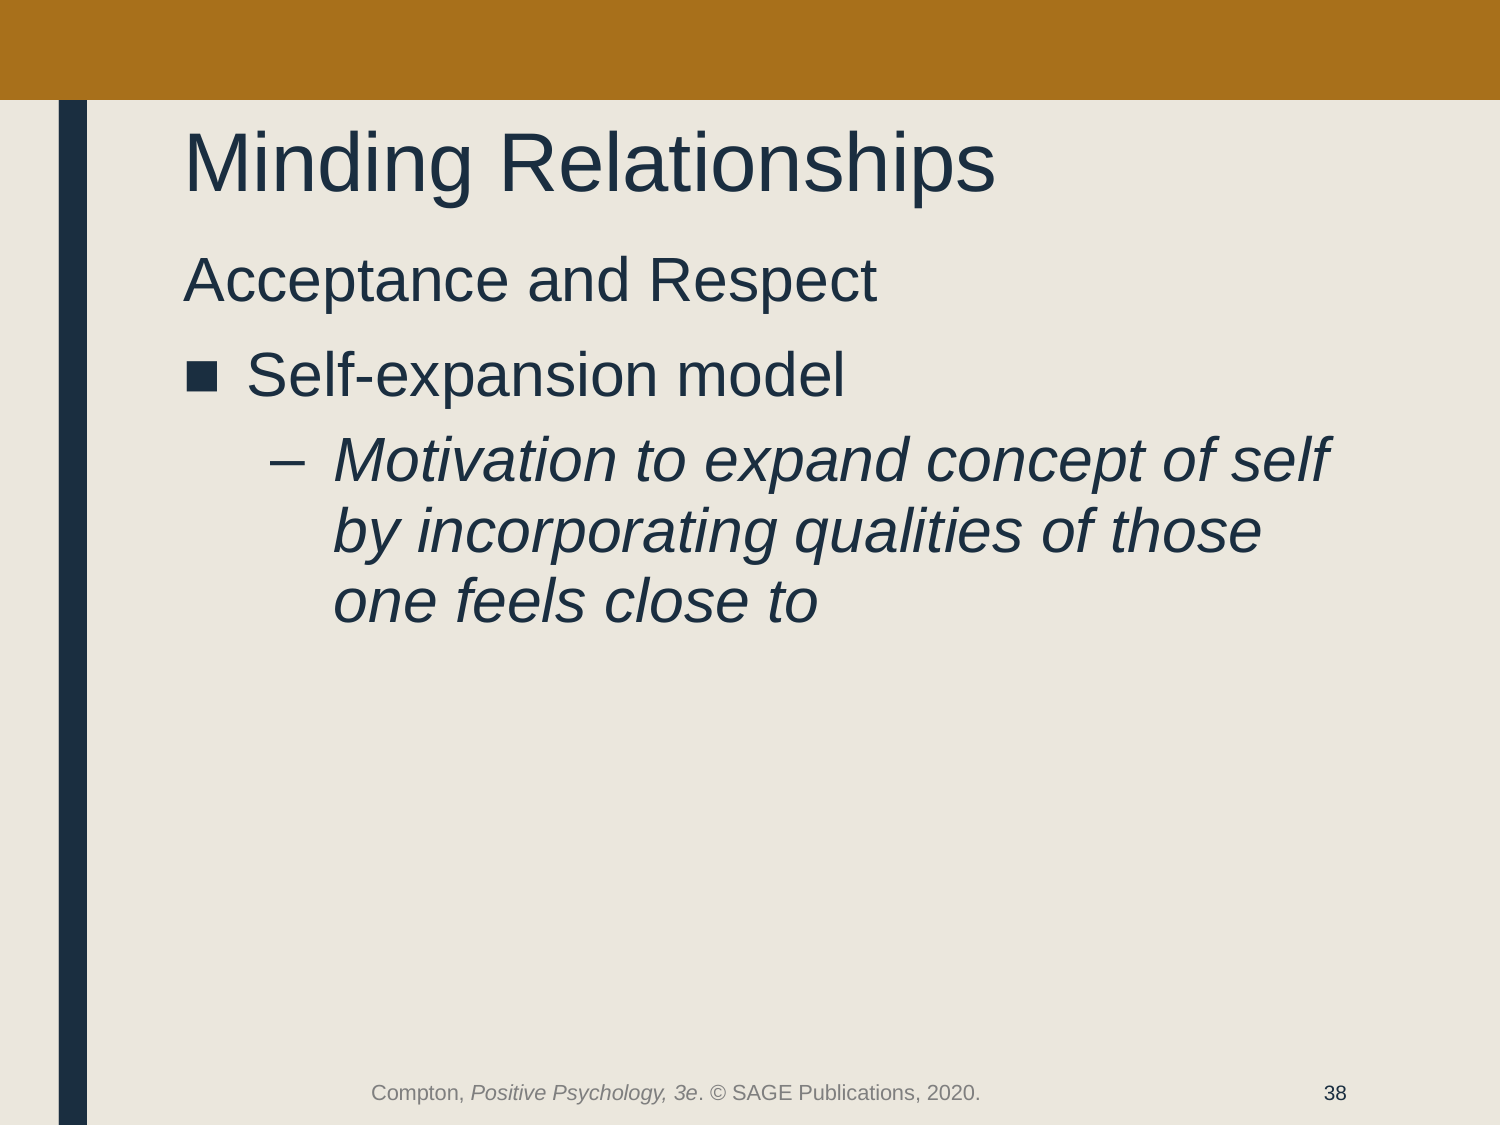

# Minding Relationships
Acceptance and Respect
Self-expansion model
Motivation to expand concept of self by incorporating qualities of those one feels close to

Compton, Positive Psychology, 3e. © SAGE Publications, 2020.
38